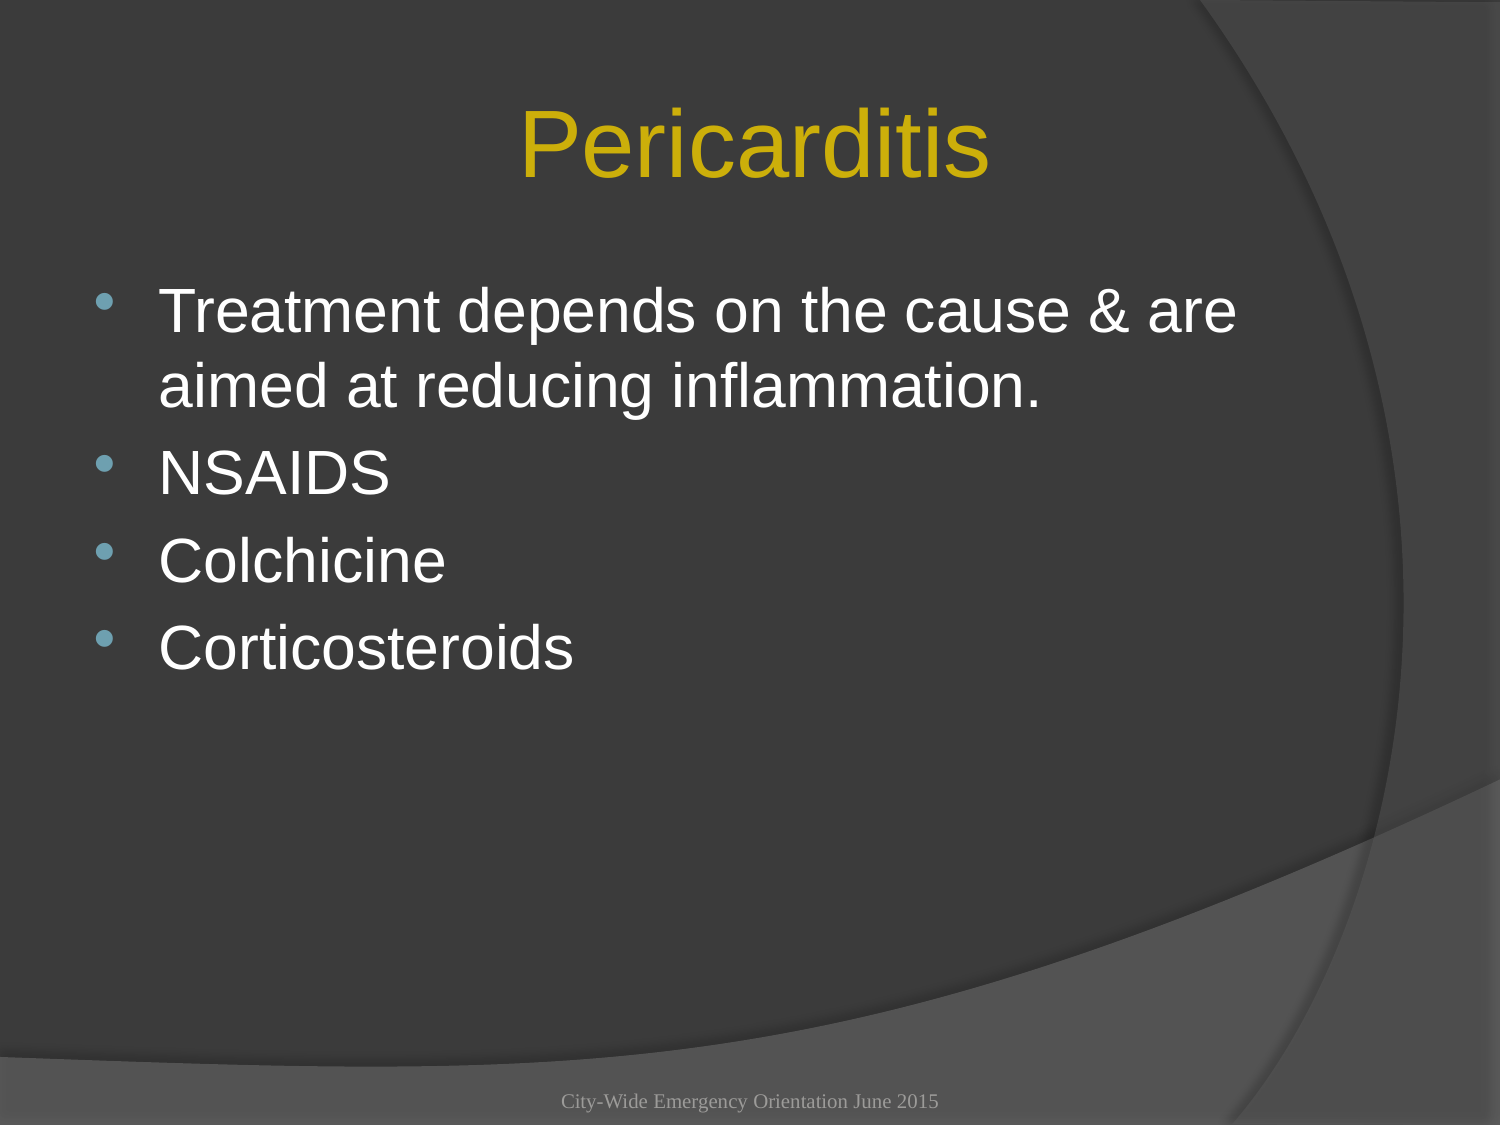

# Pericarditis
Treatment depends on the cause & are aimed at reducing inflammation.
NSAIDS
Colchicine
Corticosteroids

City-Wide Emergency Orientation June 2015